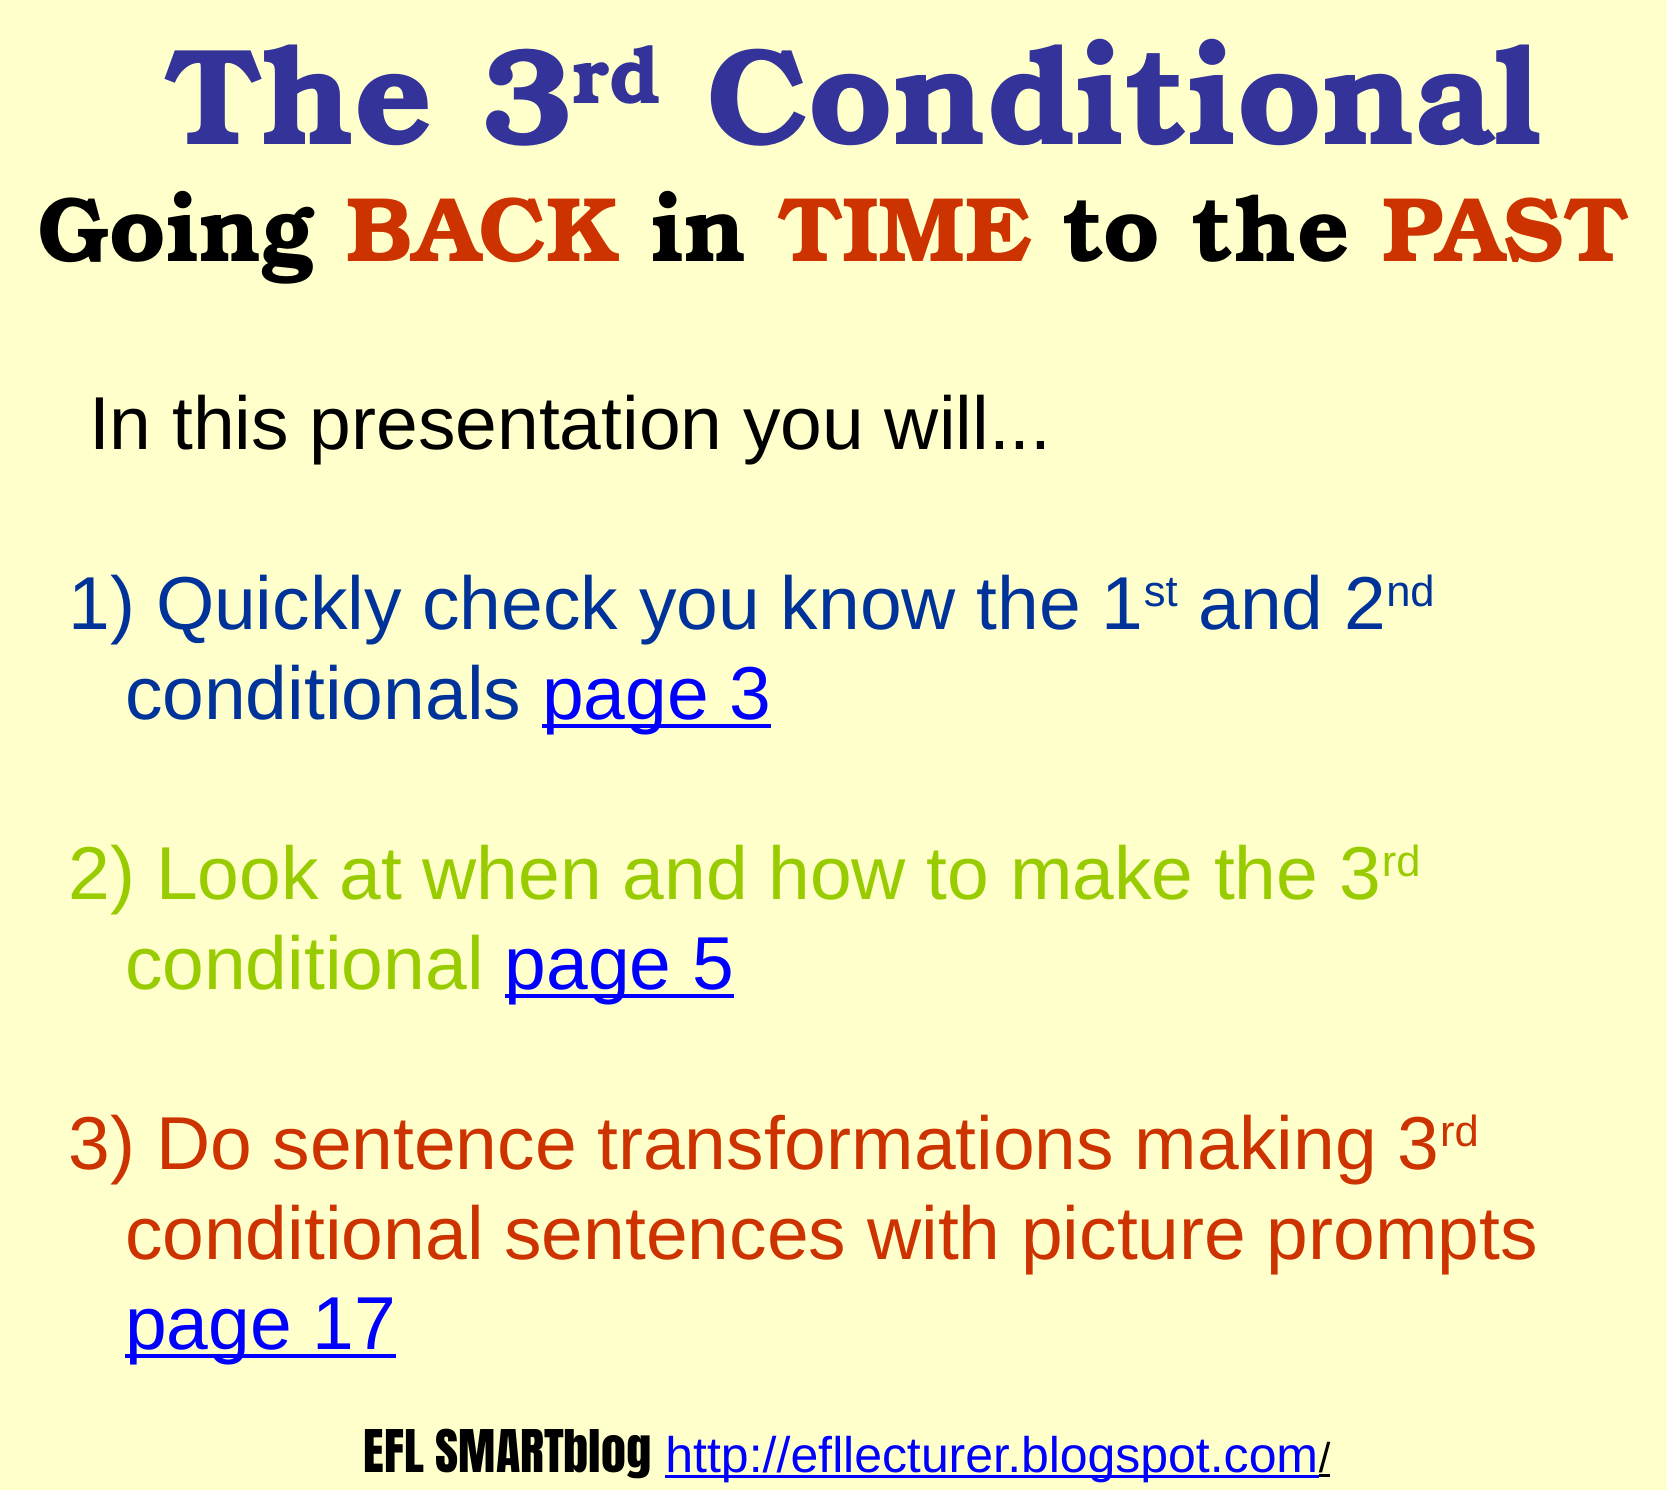

The 3rd Conditional
# Going BACK in TIME to the PAST
 In this presentation you will...

 Quickly check you know the 1st and 2nd conditionals page 3

 Look at when and how to make the 3rd conditional page 5

 Do sentence transformations making 3rd conditional sentences with picture prompts page 17
EFL SMARTblog http://efllecturer.blogspot.com/